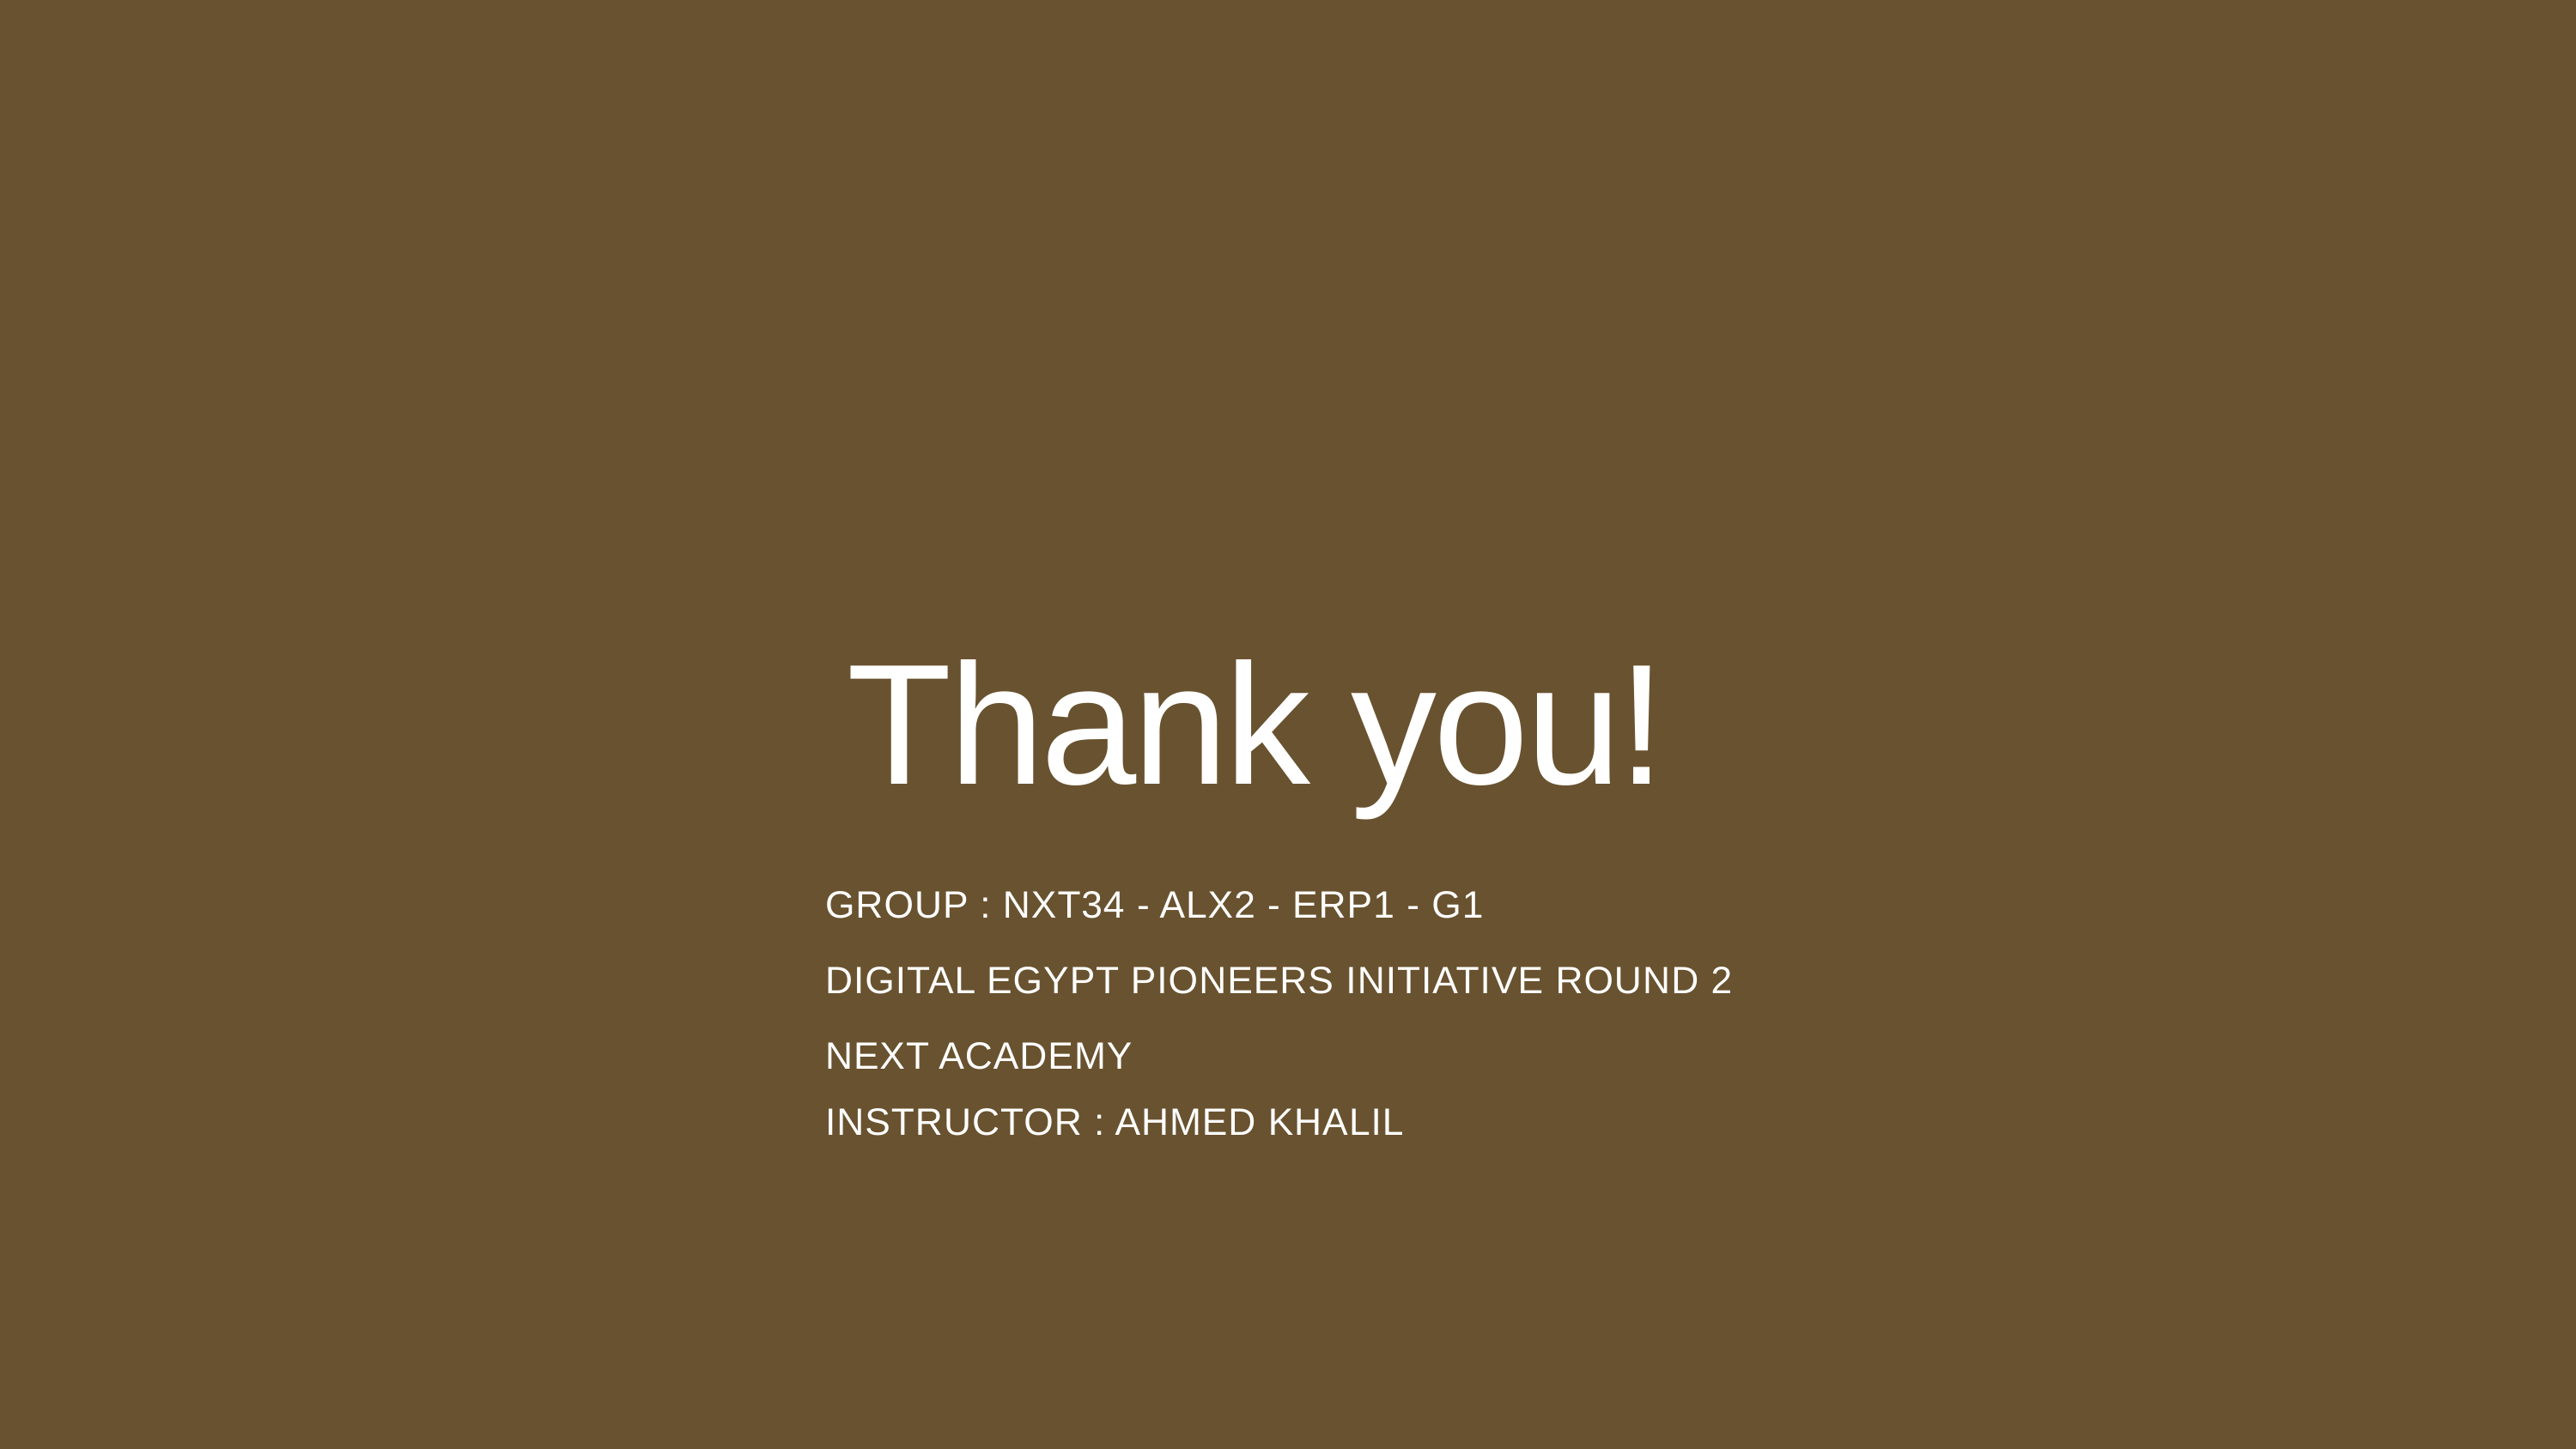

Thank you!
GROUP : NXT34 - ALX2 - ERP1 - G1
DIGITAL EGYPT PIONEERS INITIATIVE ROUND 2
NEXT ACADEMY
INSTRUCTOR : AHMED KHALIL